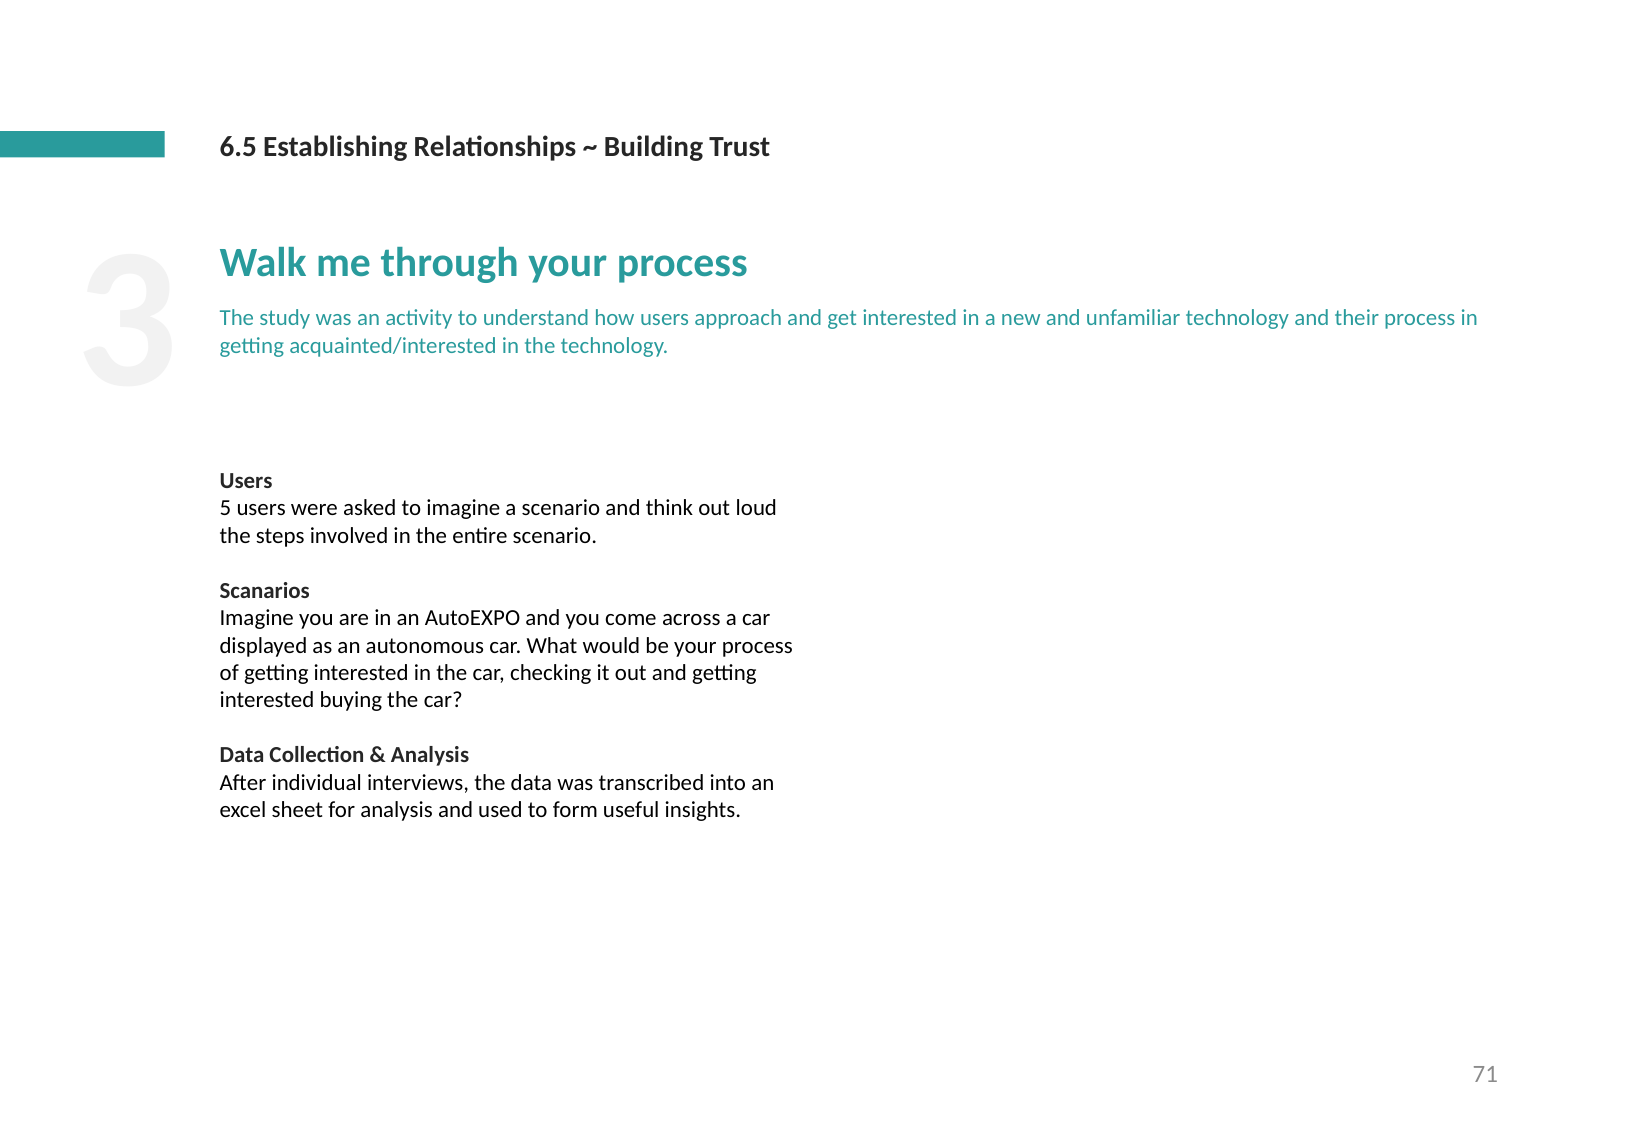

6.5 Establishing Relationships ~ Building Trust

3
Walk me through your process
The study was an activity to understand how users approach and get interested in a new and unfamiliar technology and their process in getting acquainted/interested in the technology.
Users
5 users were asked to imagine a scenario and think out loud the steps involved in the entire scenario.

Scanarios
Imagine you are in an AutoEXPO and you come across a car displayed as an autonomous car. What would be your process of getting interested in the car, checking it out and getting interested buying the car?

Data Collection & Analysis
After individual interviews, the data was transcribed into an excel sheet for analysis and used to form useful insights.

71